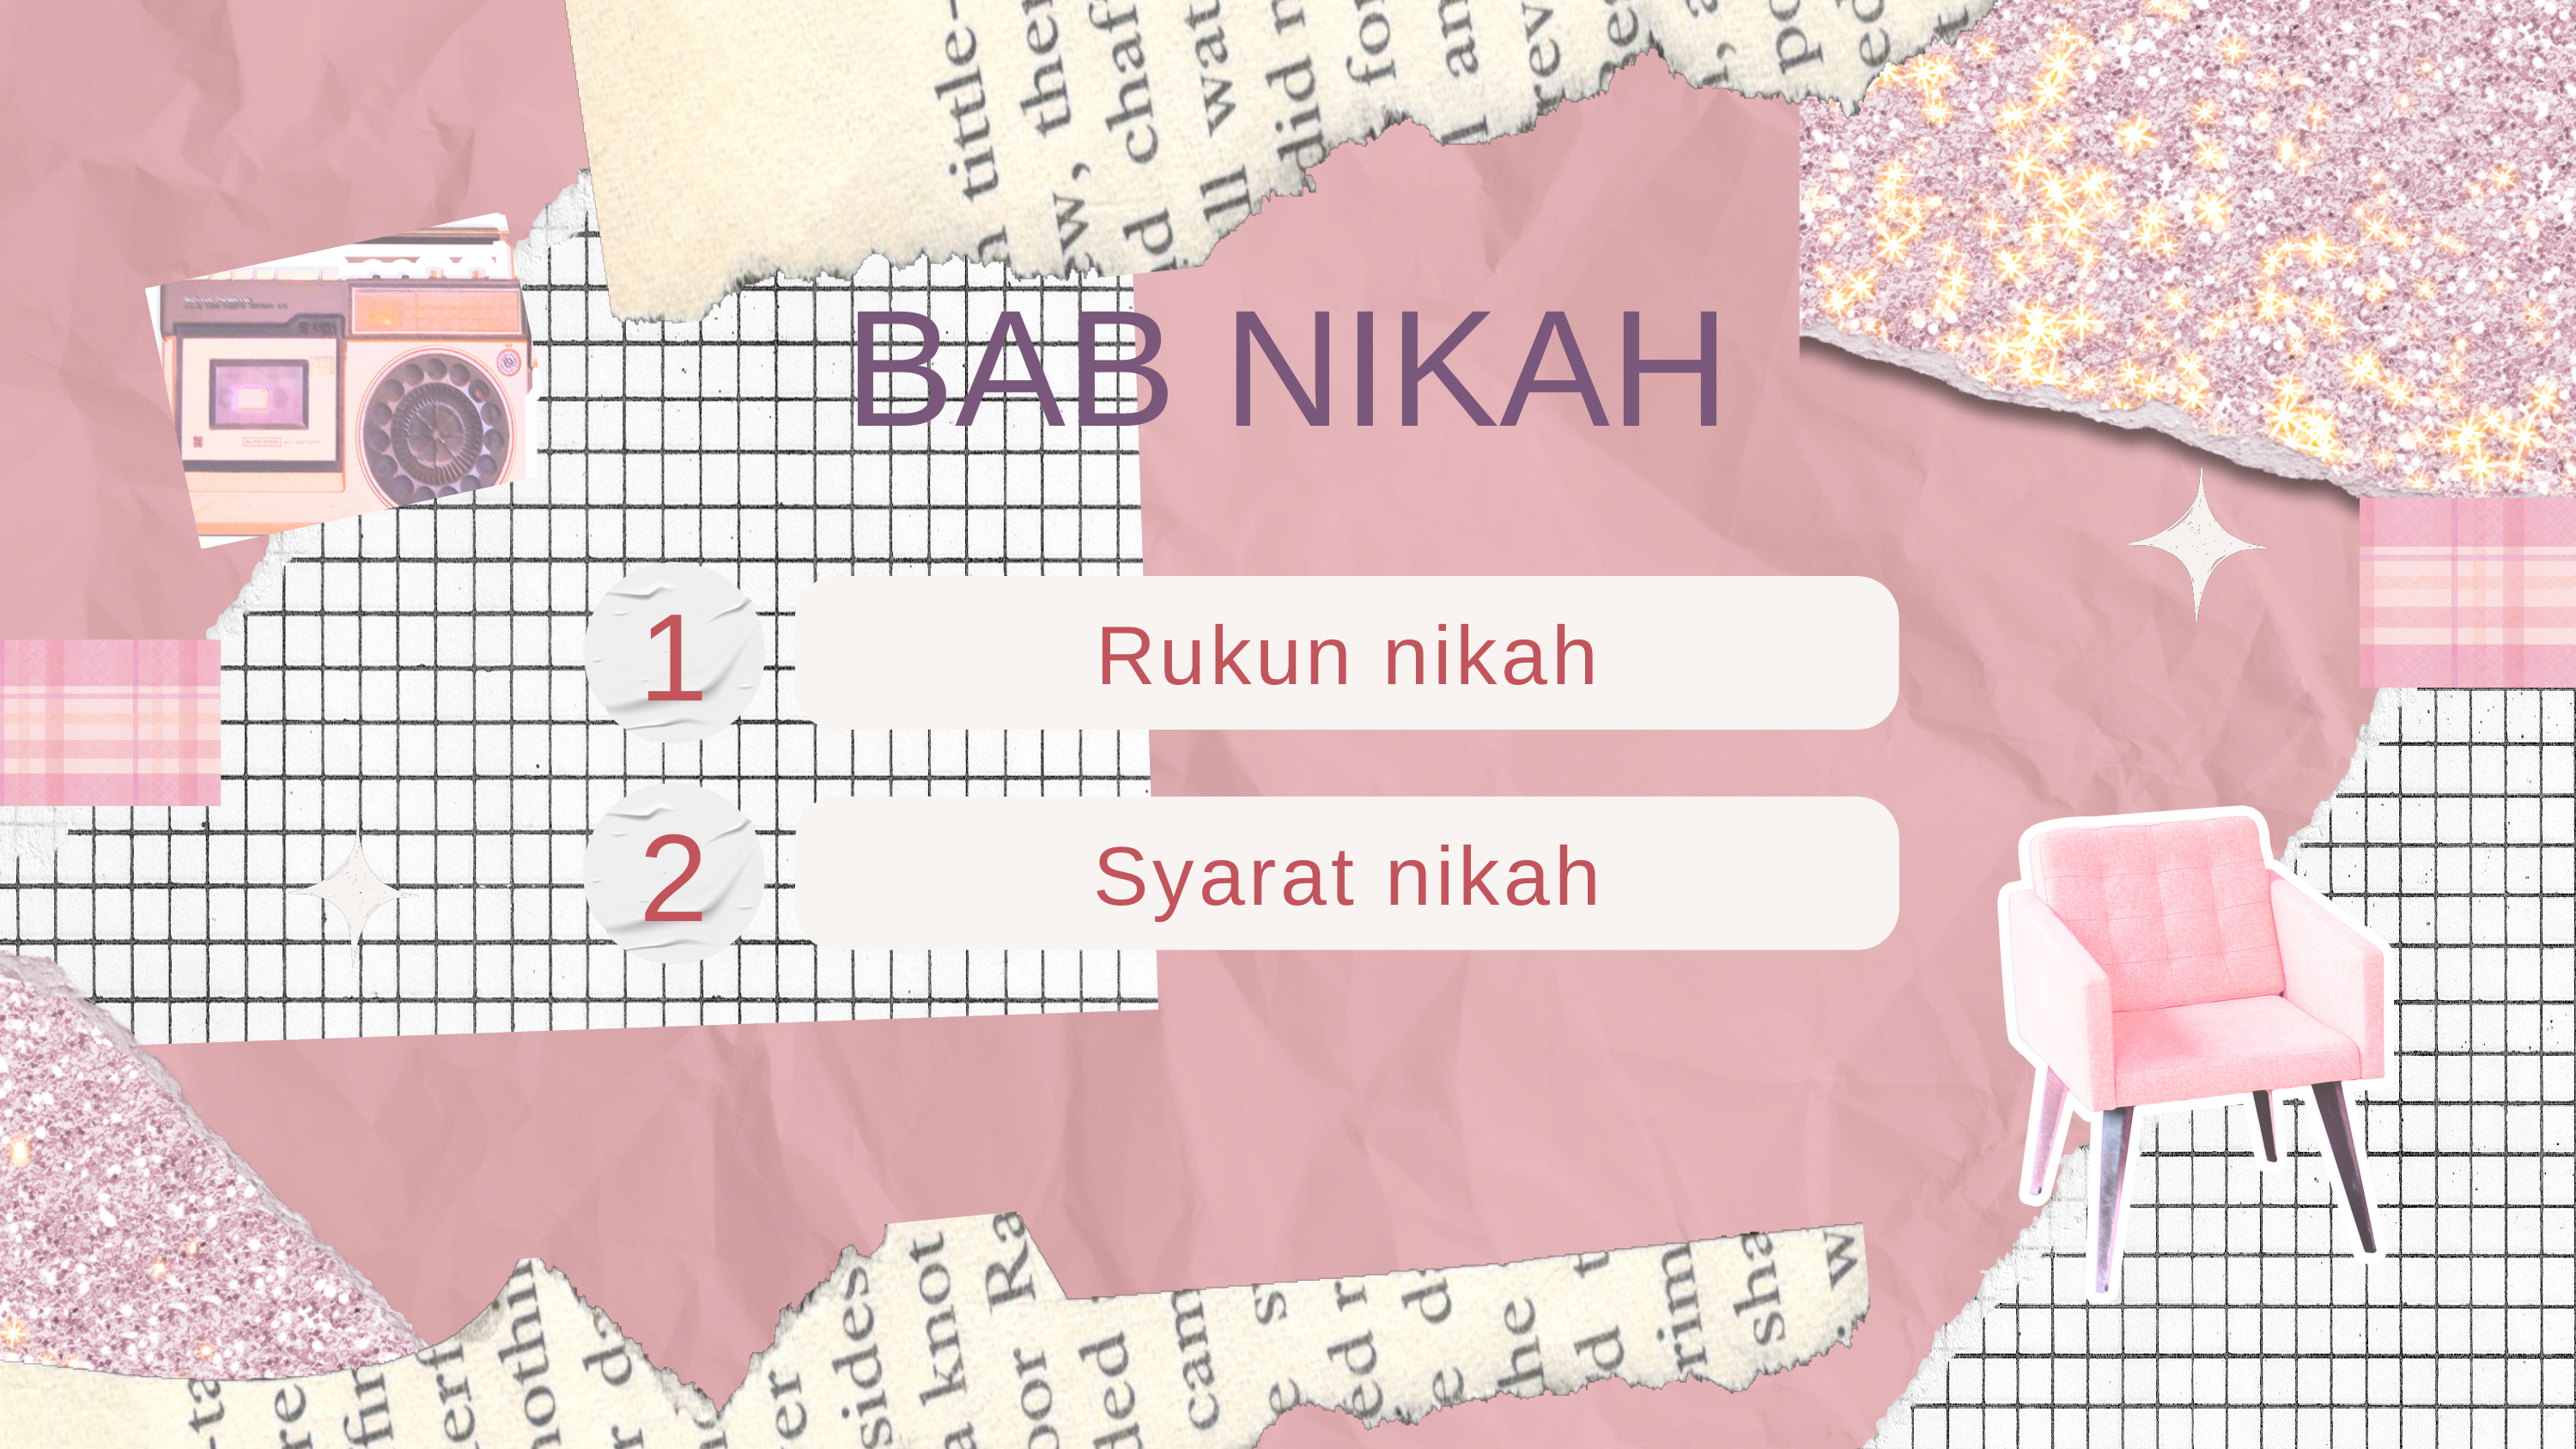

BAB NIKAH

1

Rukun nikah

2

Syarat nikah